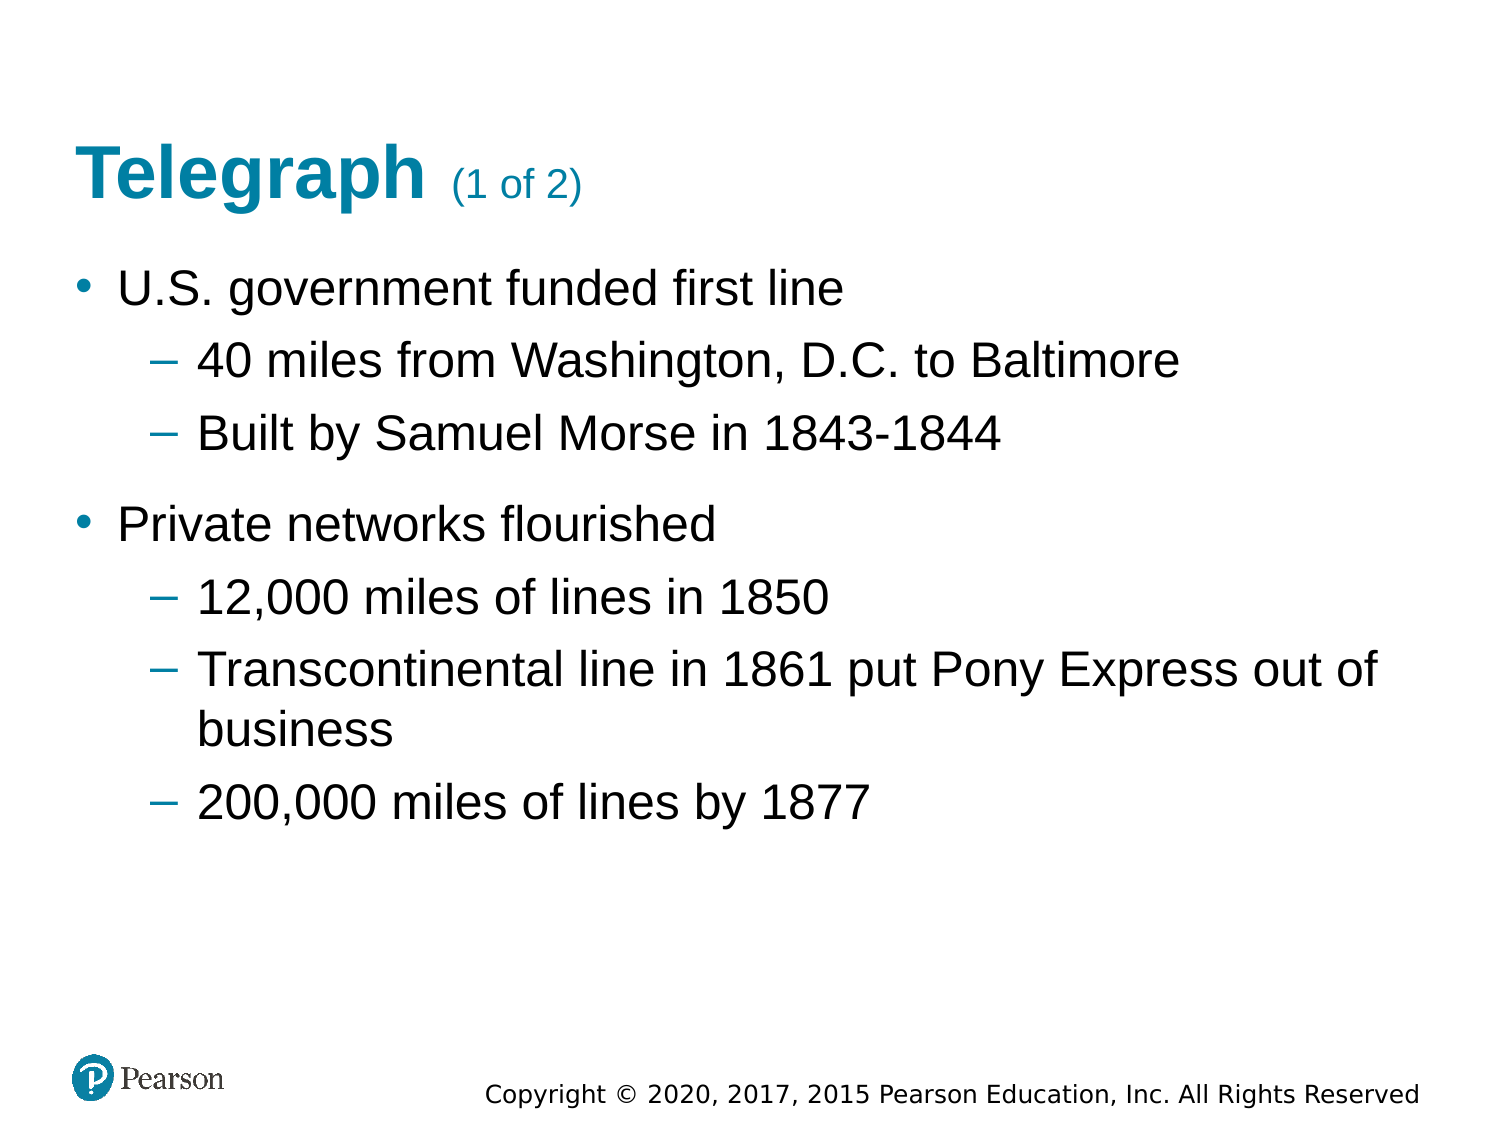

# Telegraph (1 of 2)
U.S. government funded first line
40 miles from Washington, D.C. to Baltimore
Built by Samuel Morse in 1843-1844
Private networks flourished
12,000 miles of lines in 1850
Transcontinental line in 1861 put Pony Express out of business
200,000 miles of lines by 1877